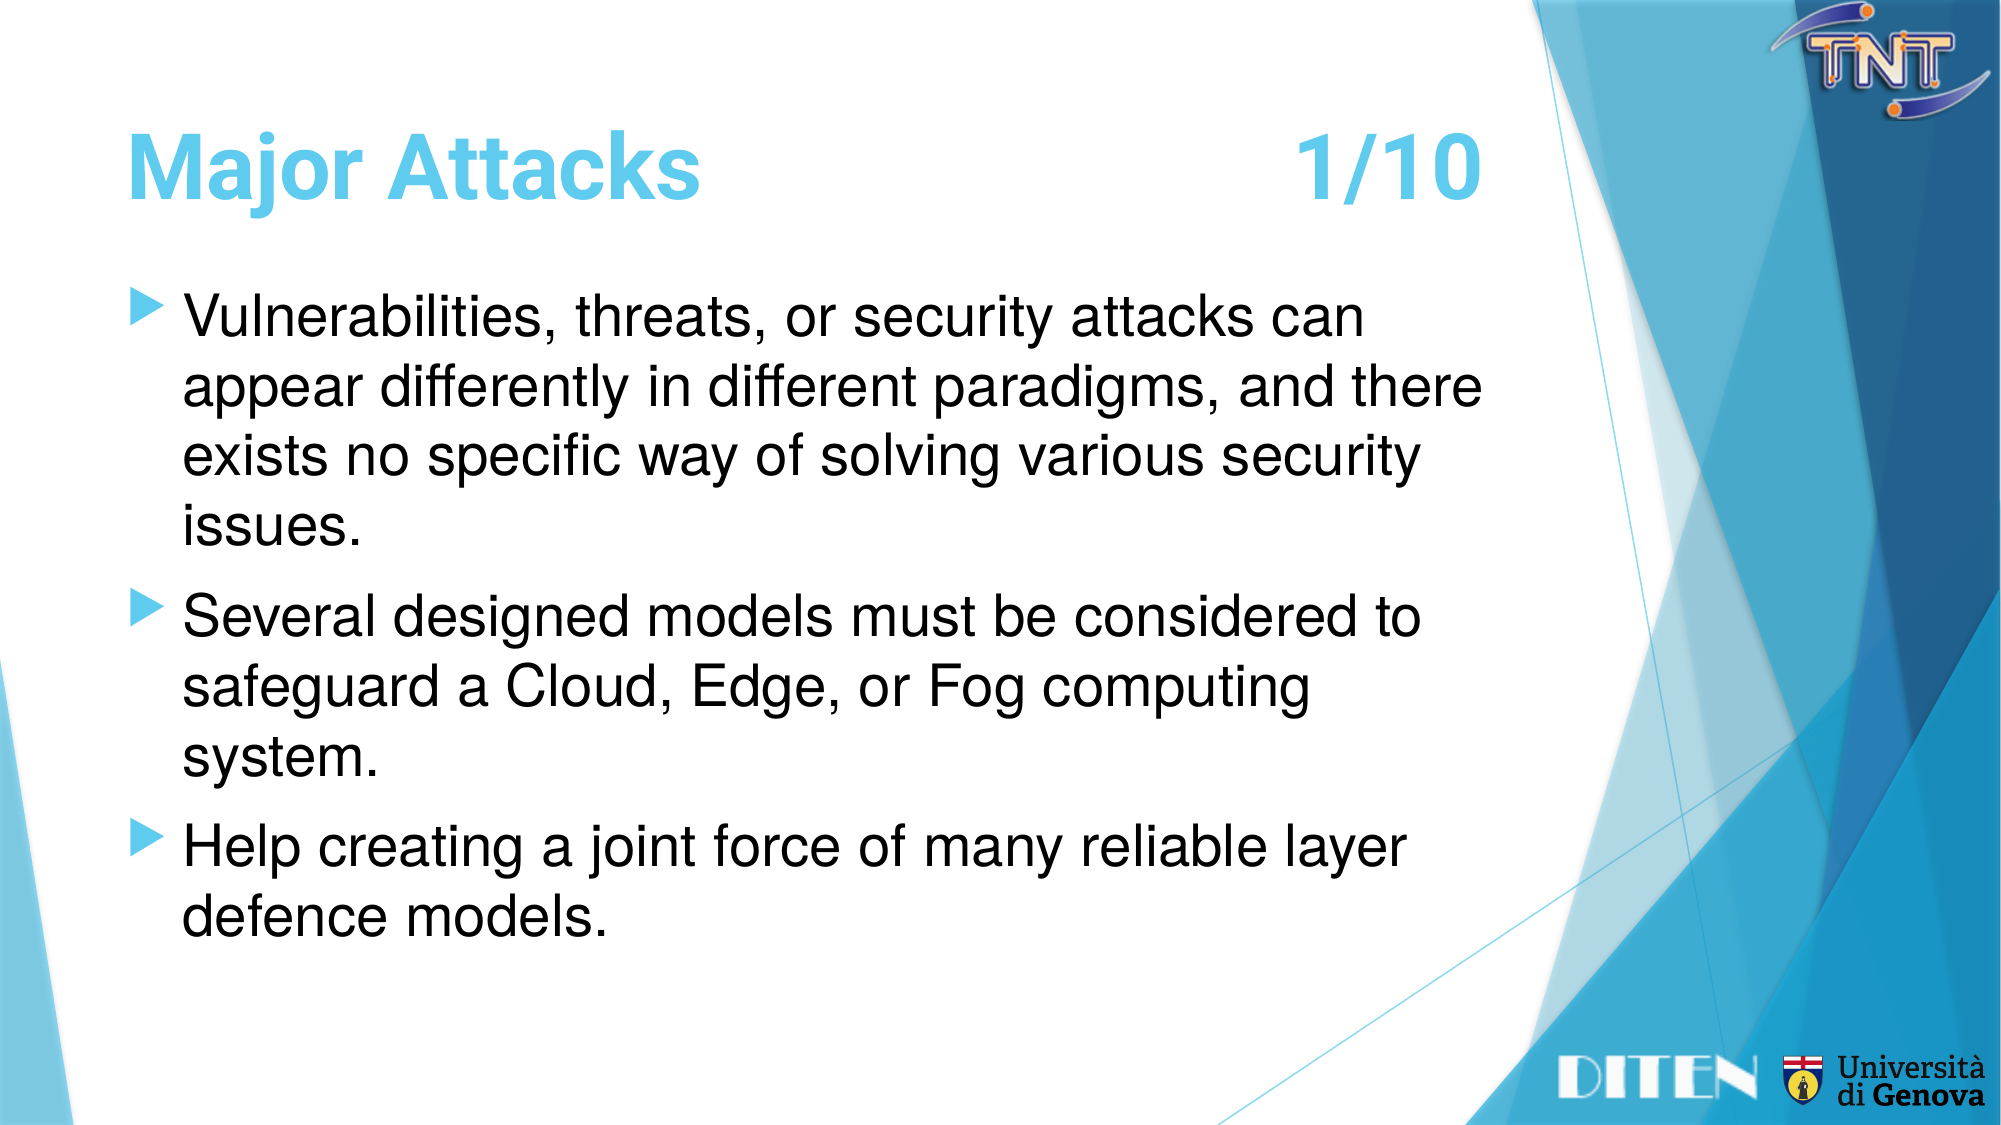

# Major Attacks	1/10
Vulnerabilities, threats, or security attacks can appear differently in different paradigms, and there exists no specific way of solving various security issues.
Several designed models must be considered to safeguard a Cloud, Edge, or Fog computing system.
Help creating a joint force of many reliable layer defence models.